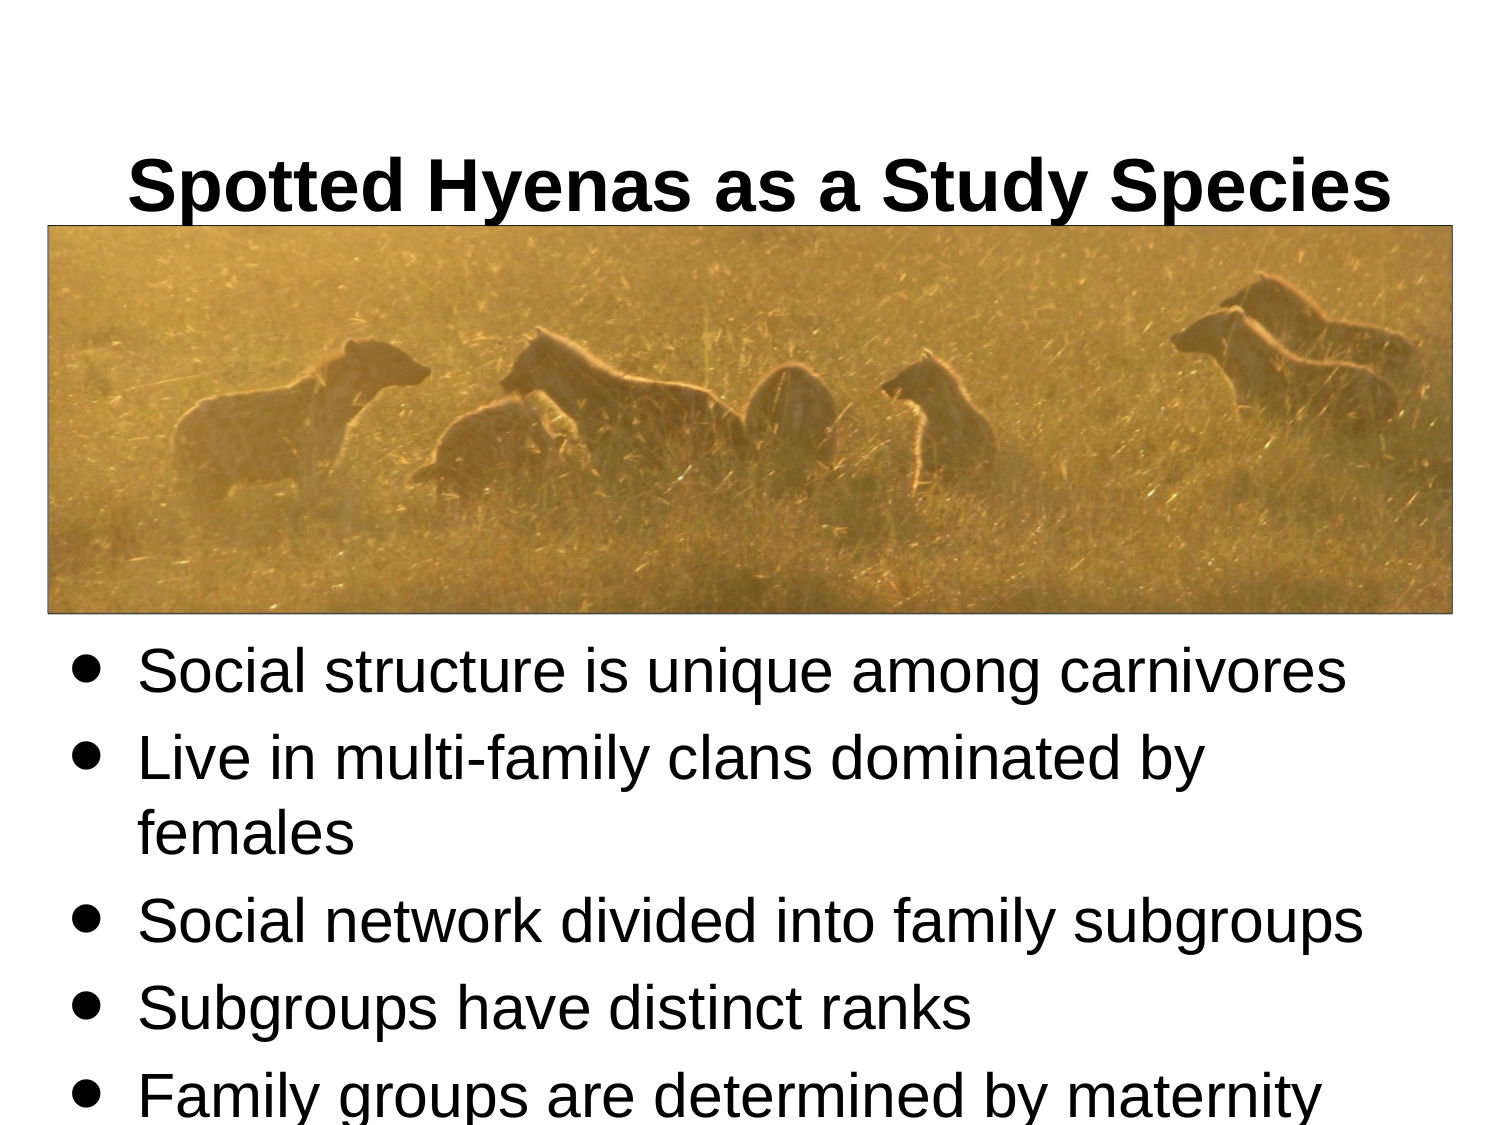

# Spotted Hyenas as a Study Species

Social structure is unique among carnivores
Live in multi-family clans dominated by females
Social network divided into family subgroups
Subgroups have distinct ranks
Family groups are determined by maternity